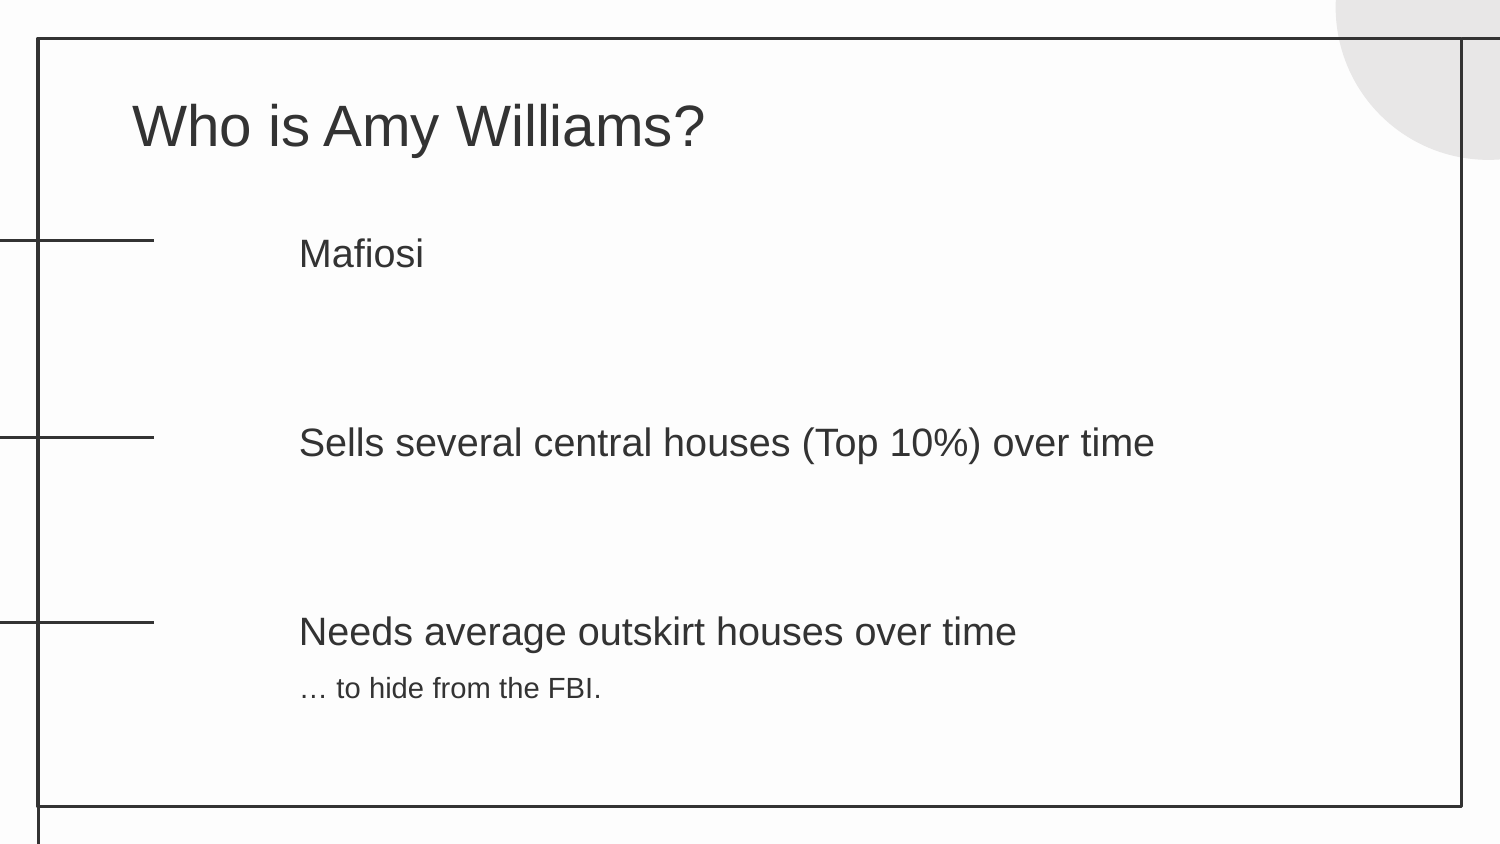

# Who is Amy Williams?
Mafiosi

Sells several central houses (Top 10%) over time

Needs average outskirt houses over time
… to hide from the FBI.